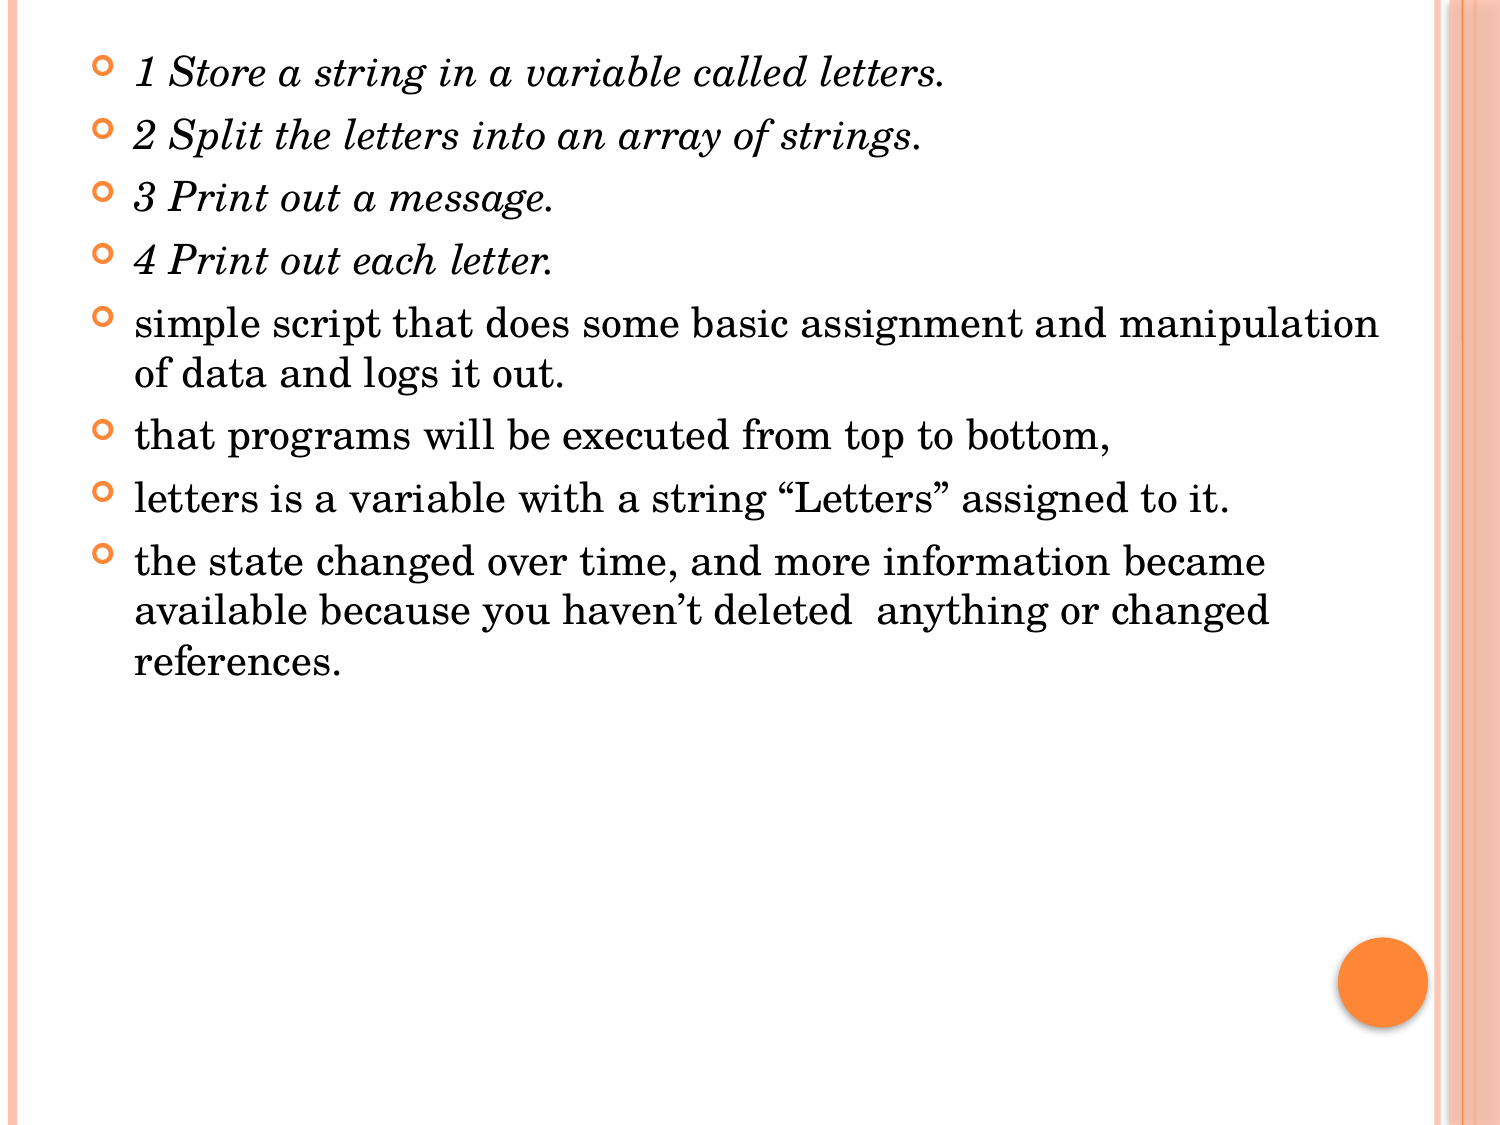

1 Store a string in a variable called letters.
2 Split the letters into an array of strings.
3 Print out a message.
4 Print out each letter.
simple script that does some basic assignment and manipulation of data and logs it out.
that programs will be executed from top to bottom,
letters is a variable with a string “Letters” assigned to it.
the state changed over time, and more information became available because you haven’t deleted  anything or changed references.